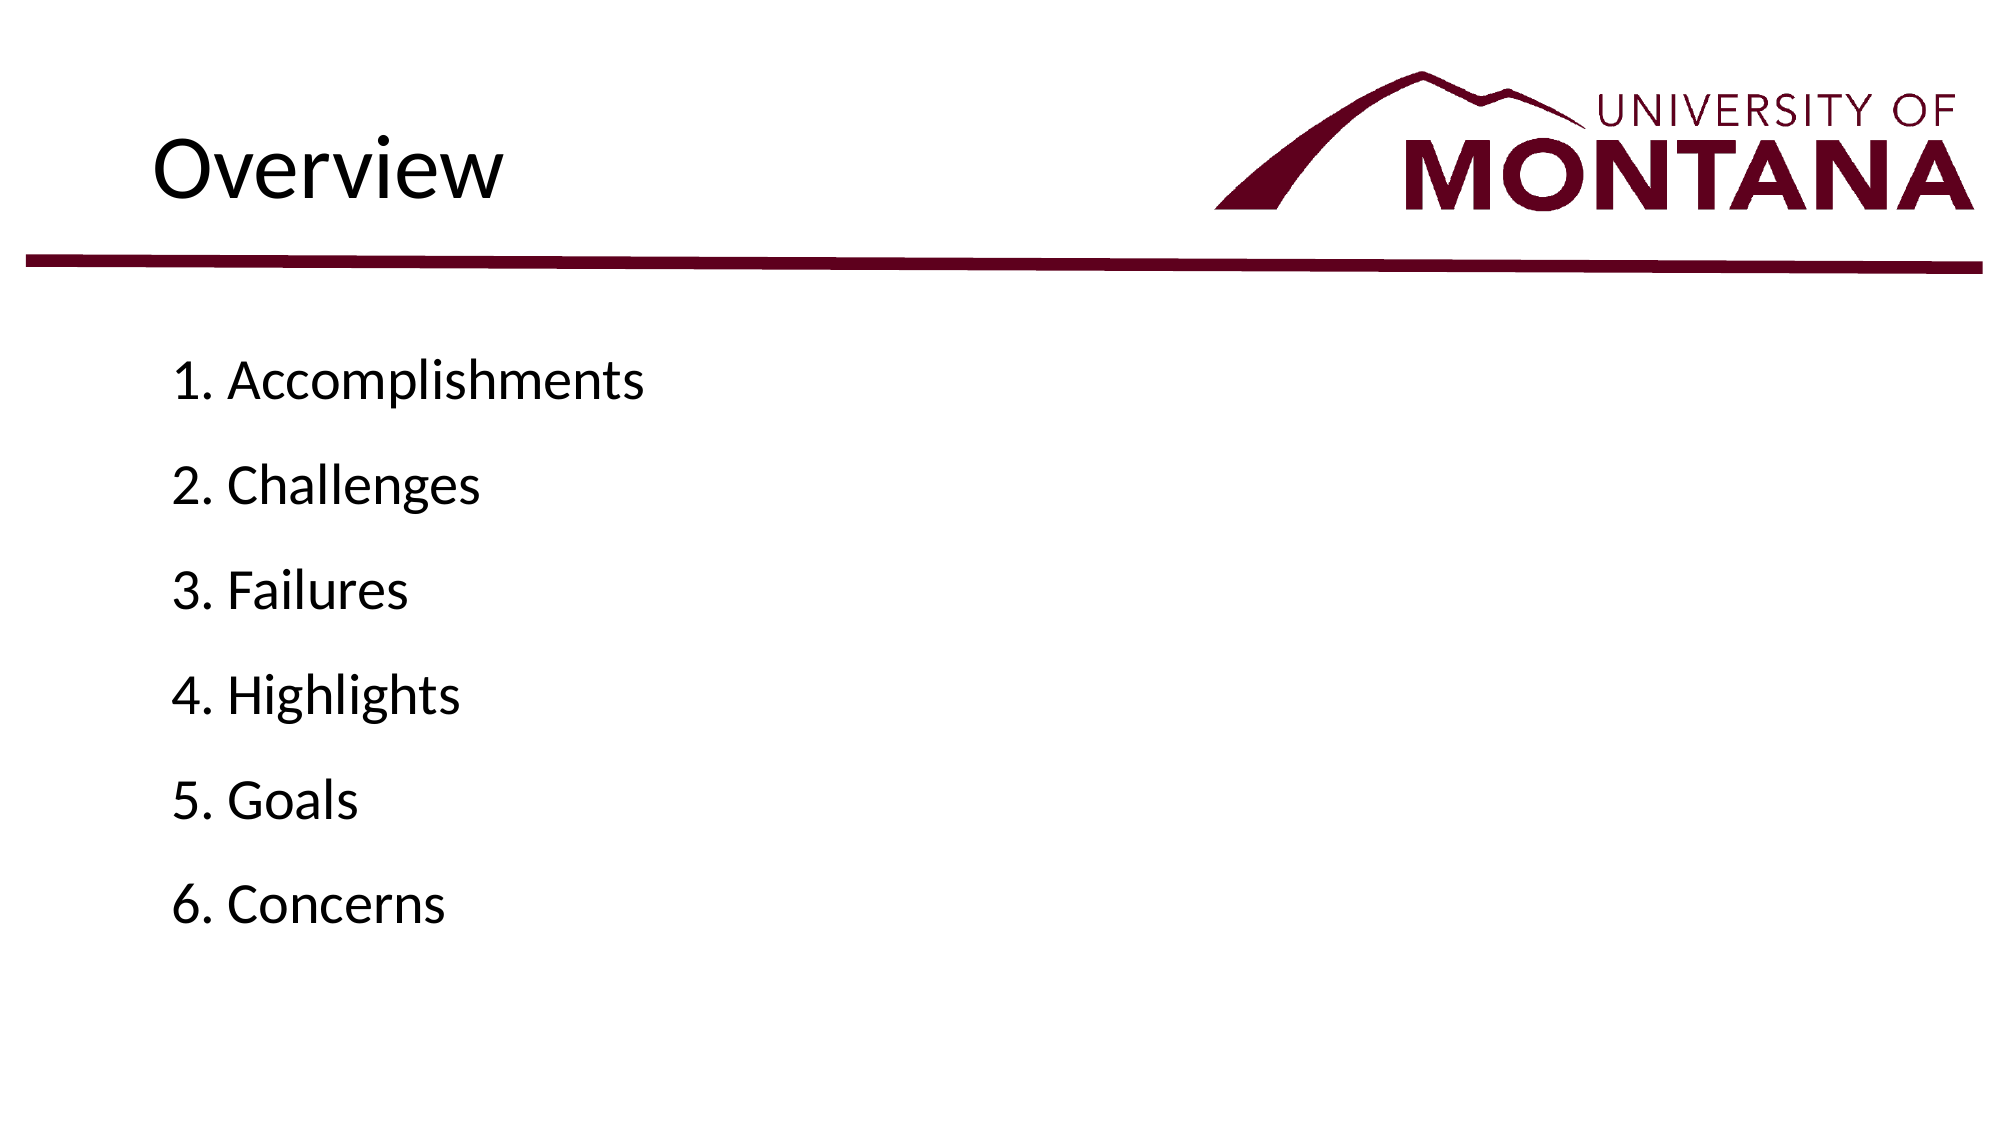

# Overview
Accomplishments
Challenges
Failures
Highlights
Goals
Concerns